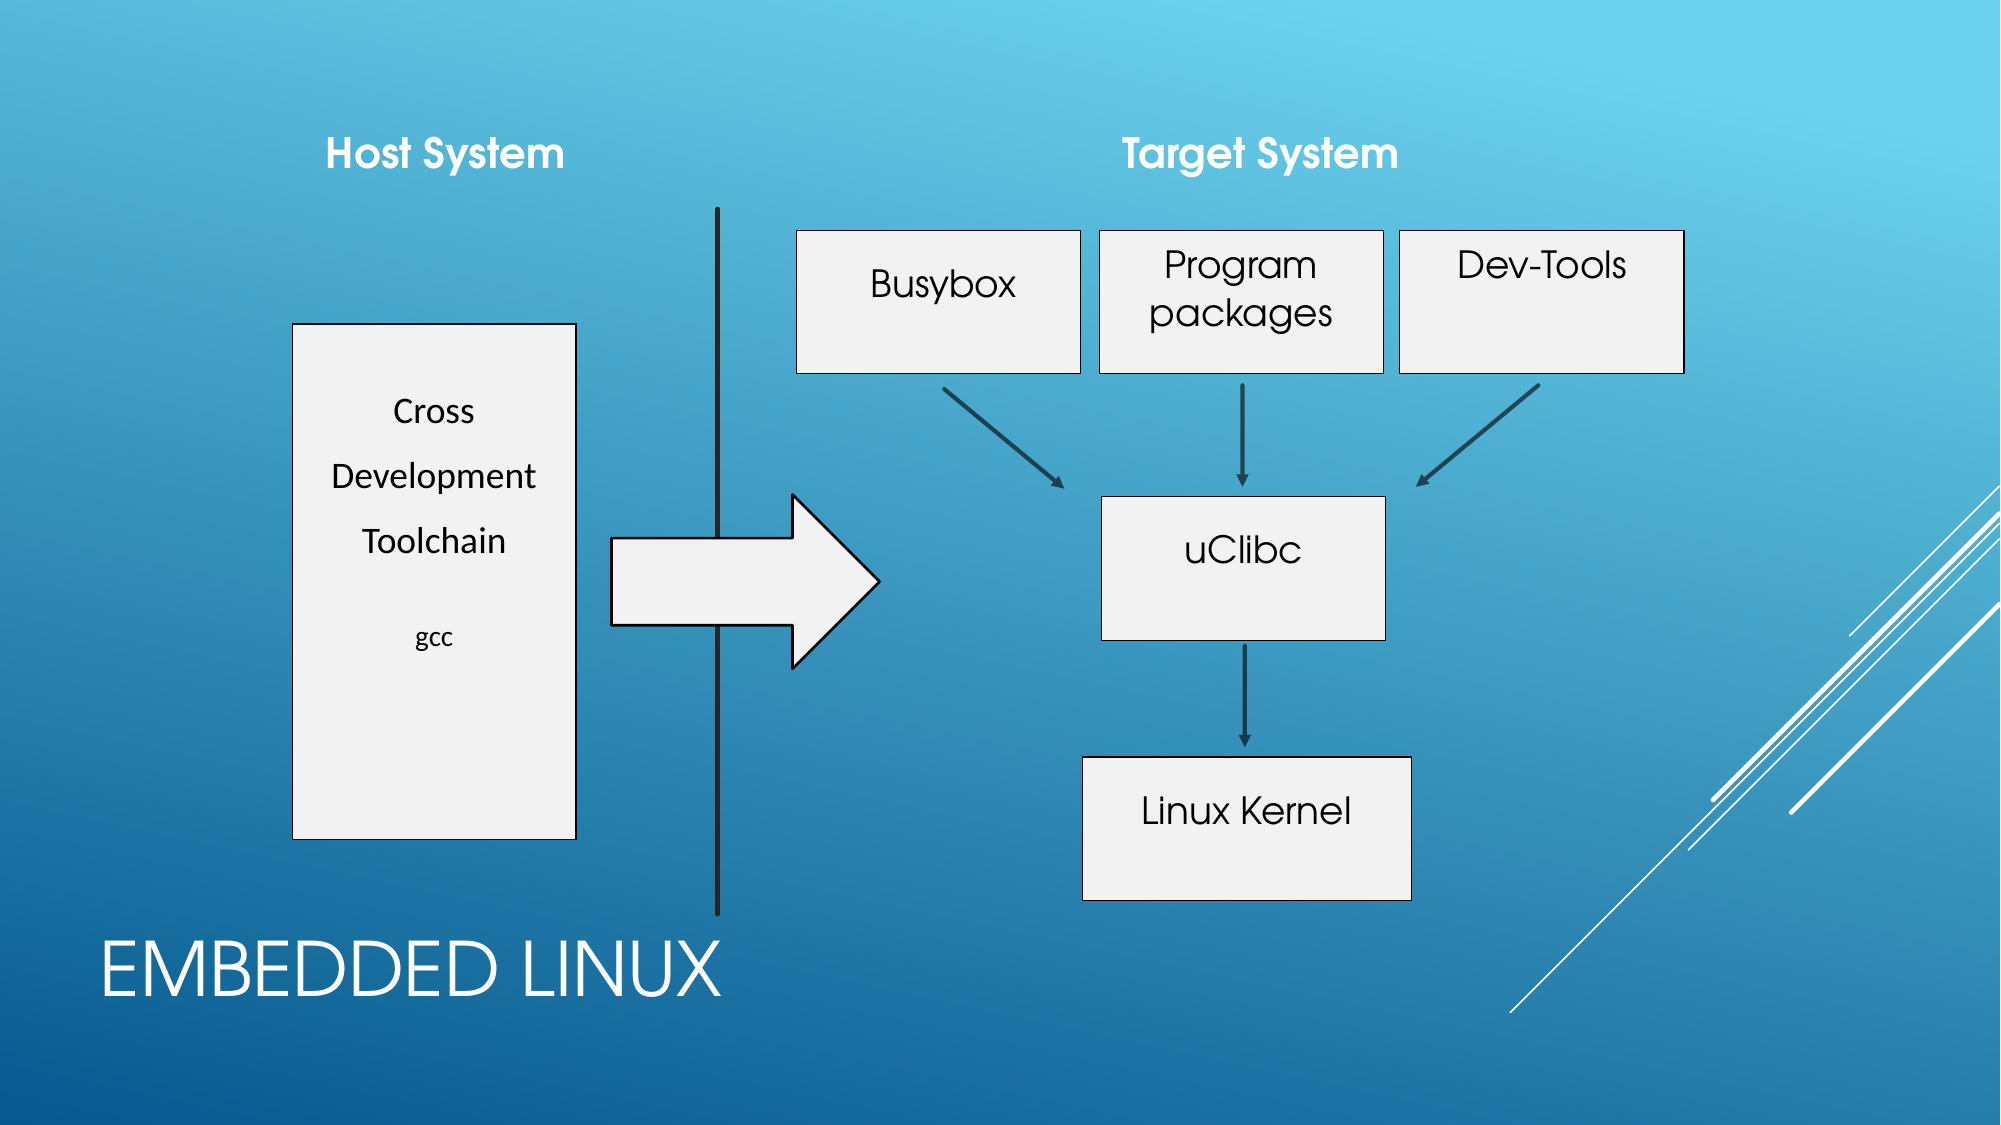

Host System
Target System

 Busybox
Program
packages

 Dev-Tools

Cross
Development
Toolchain
gcc

uClibc

Linux Kernel
# Embedded linux